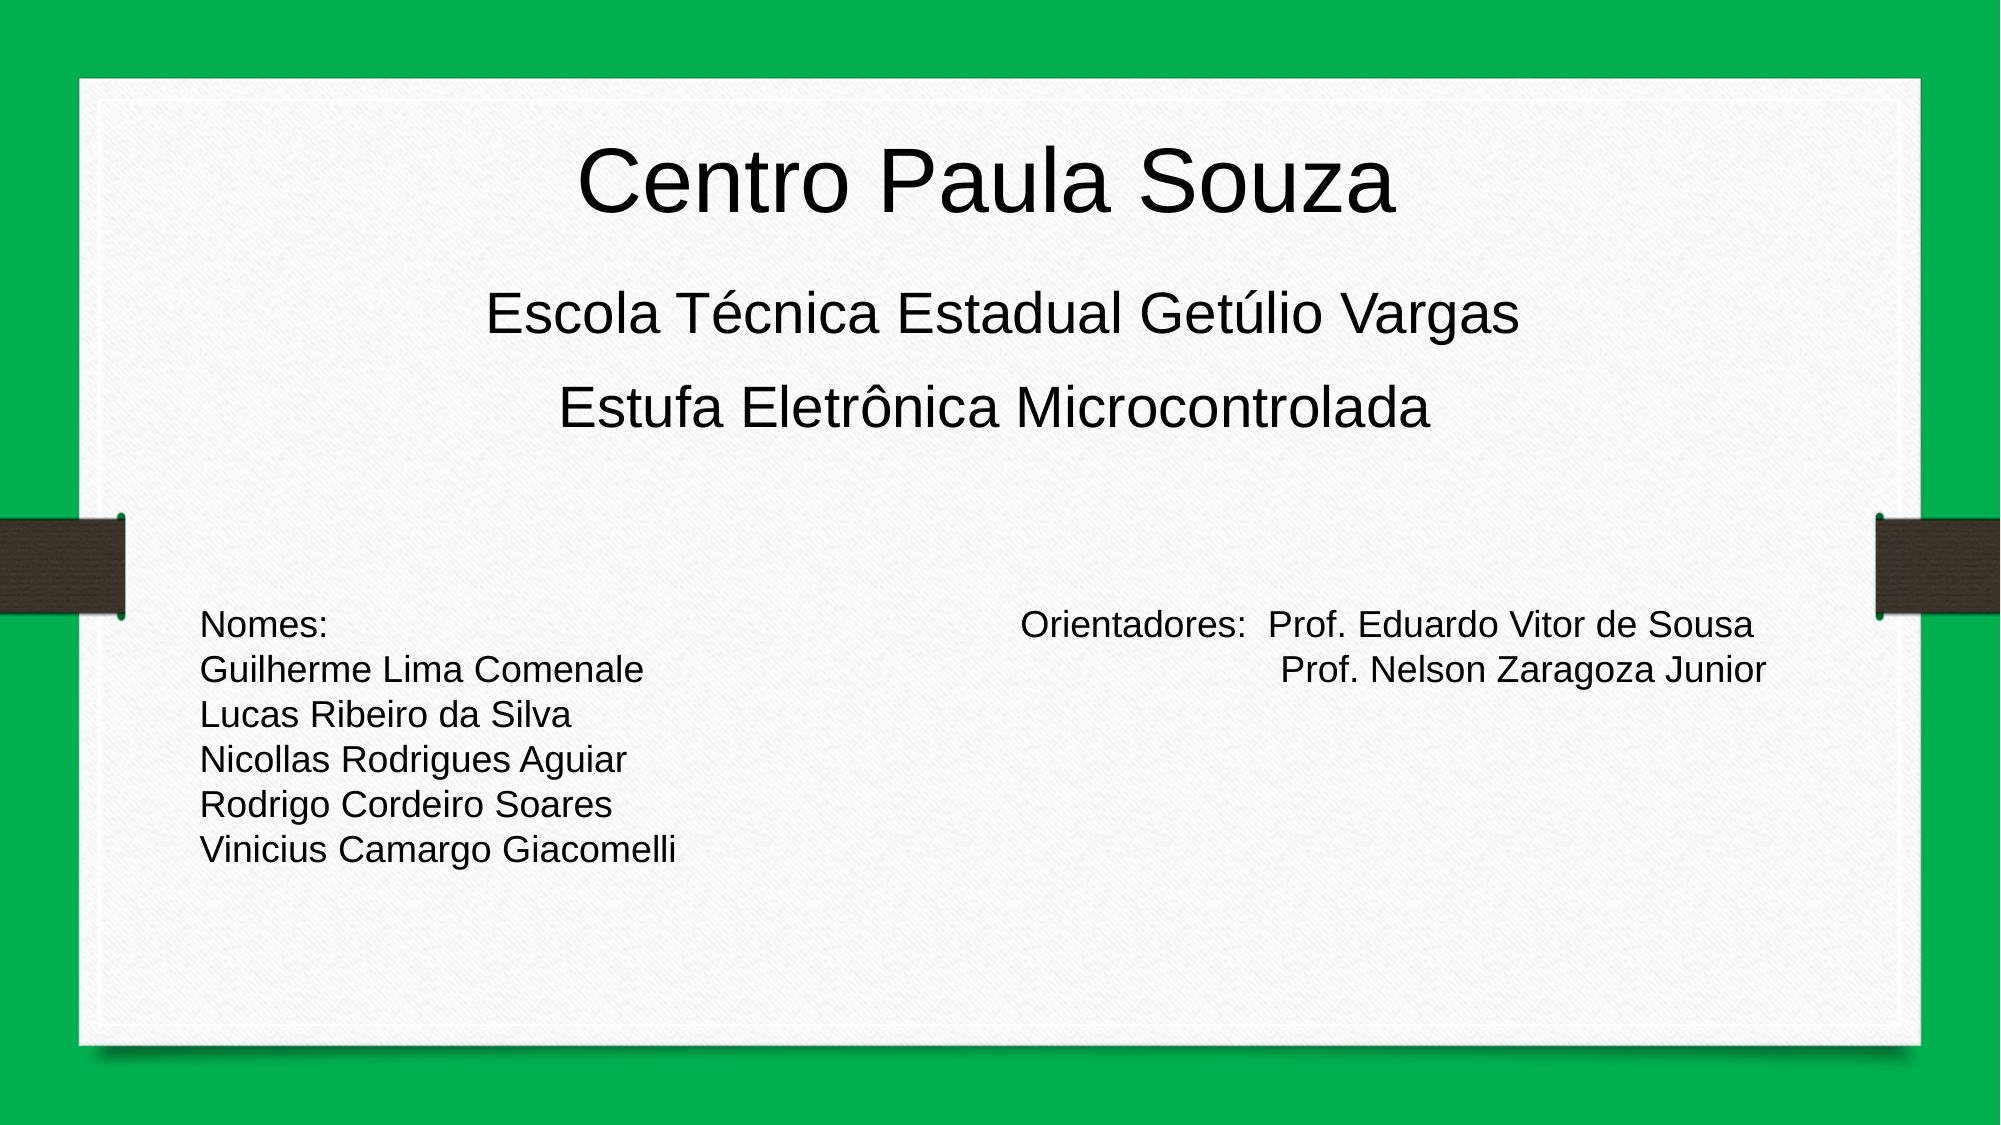

Centro Paula Souza
Escola Técnica Estadual Getúlio Vargas
Estufa Eletrônica Microcontrolada
Nomes:
Guilherme Lima Comenale
Lucas Ribeiro da Silva
Nicollas Rodrigues Aguiar
Rodrigo Cordeiro Soares
Vinicius Camargo Giacomelli
Orientadores:  Prof. Eduardo Vitor de Sousa
                          Prof. Nelson Zaragoza Junior